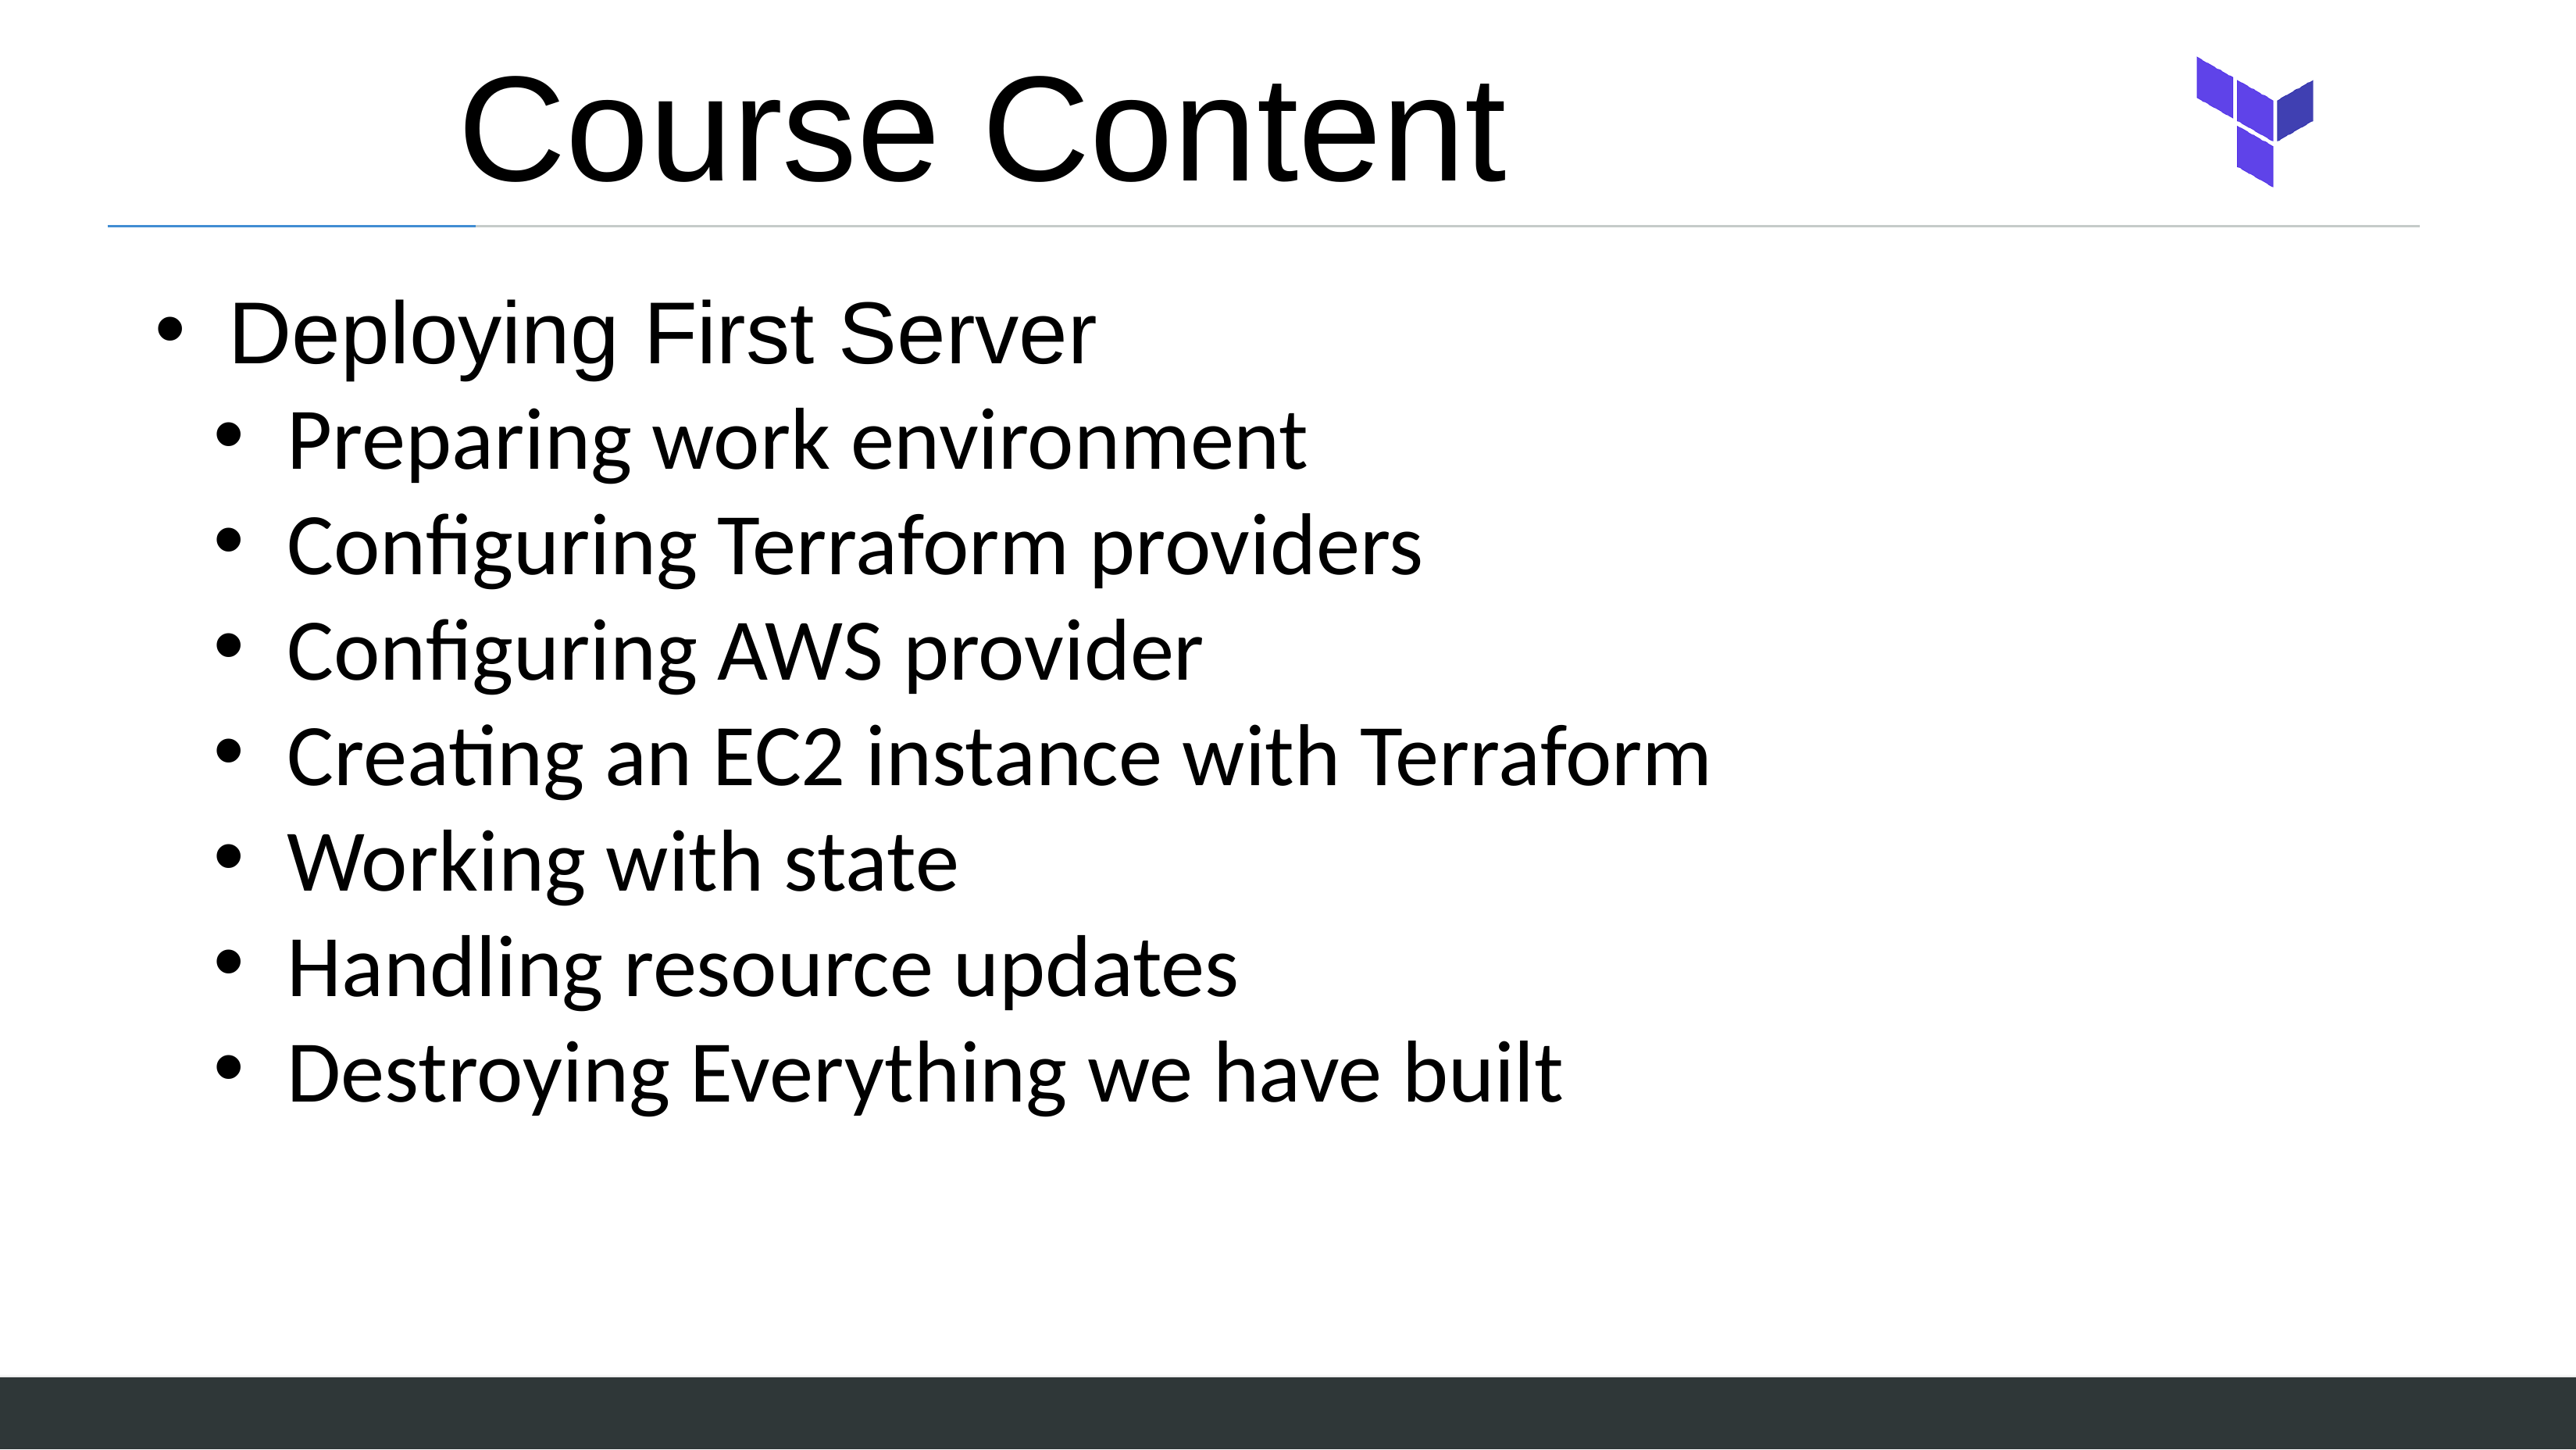

# Course Content
Deploying First Server
Preparing work environment
Configuring Terraform providers
Configuring AWS provider
Creating an EC2 instance with Terraform
Working with state
Handling resource updates
Destroying Everything we have built